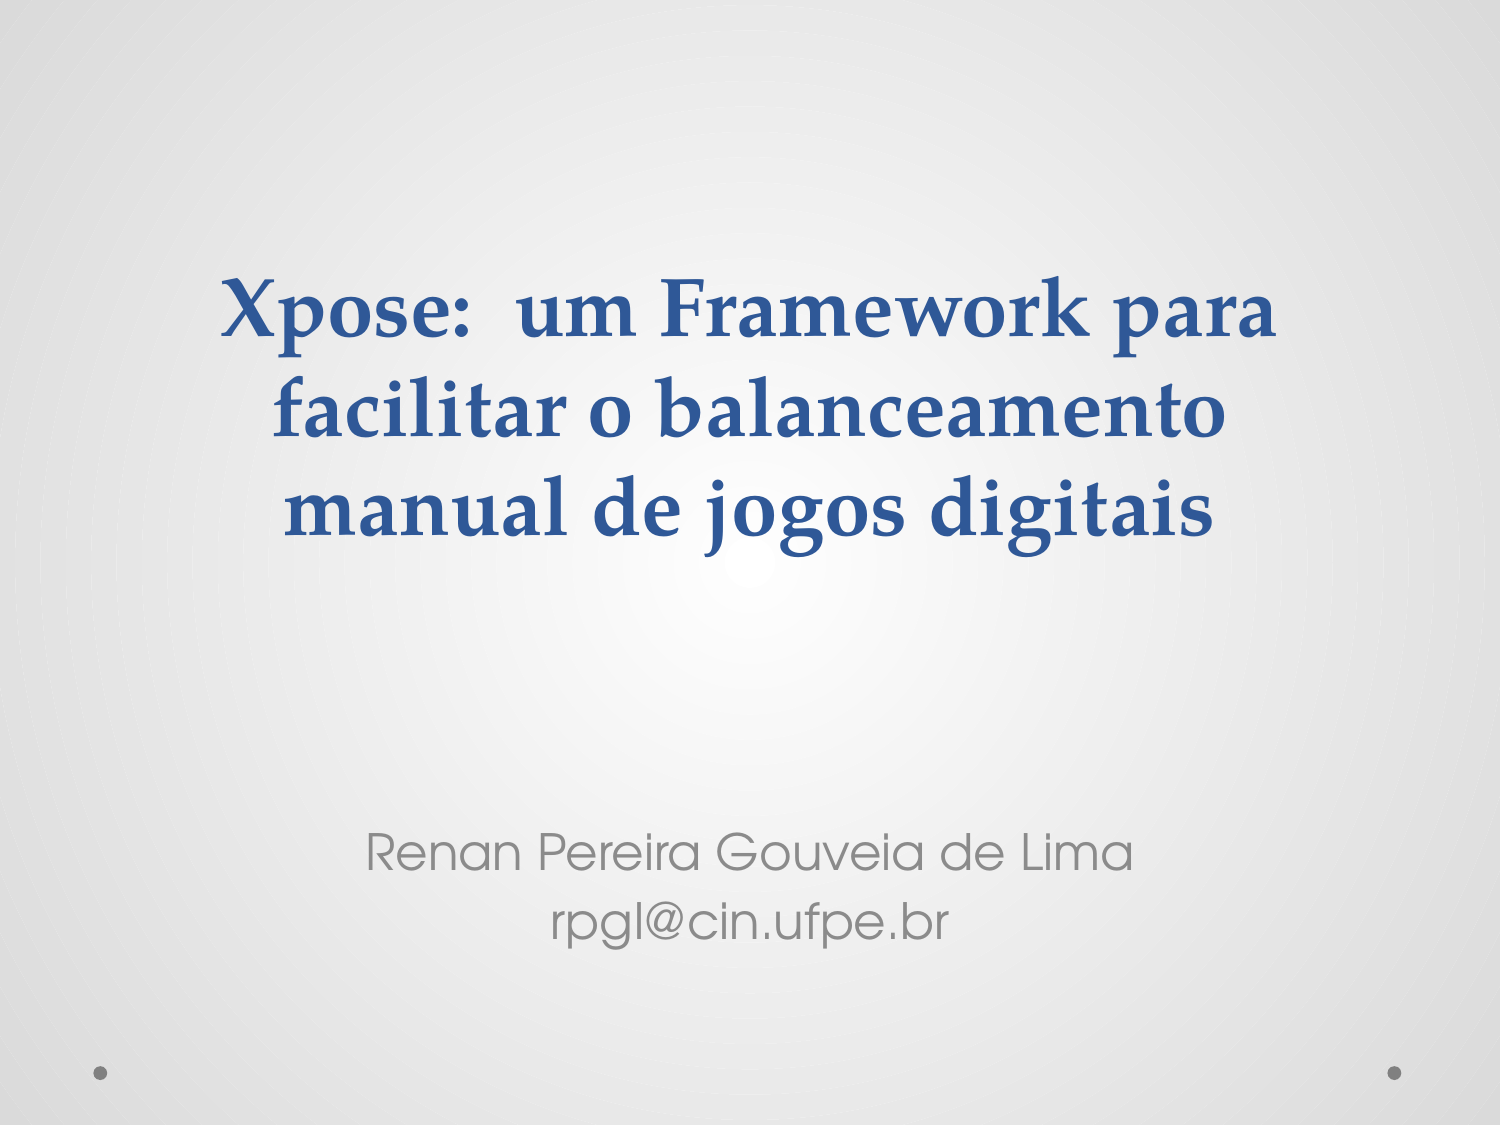

# Xpose:  um Framework para facilitar o balanceamento manual de jogos digitais
Renan Pereira Gouveia de Lima
rpgl@cin.ufpe.br